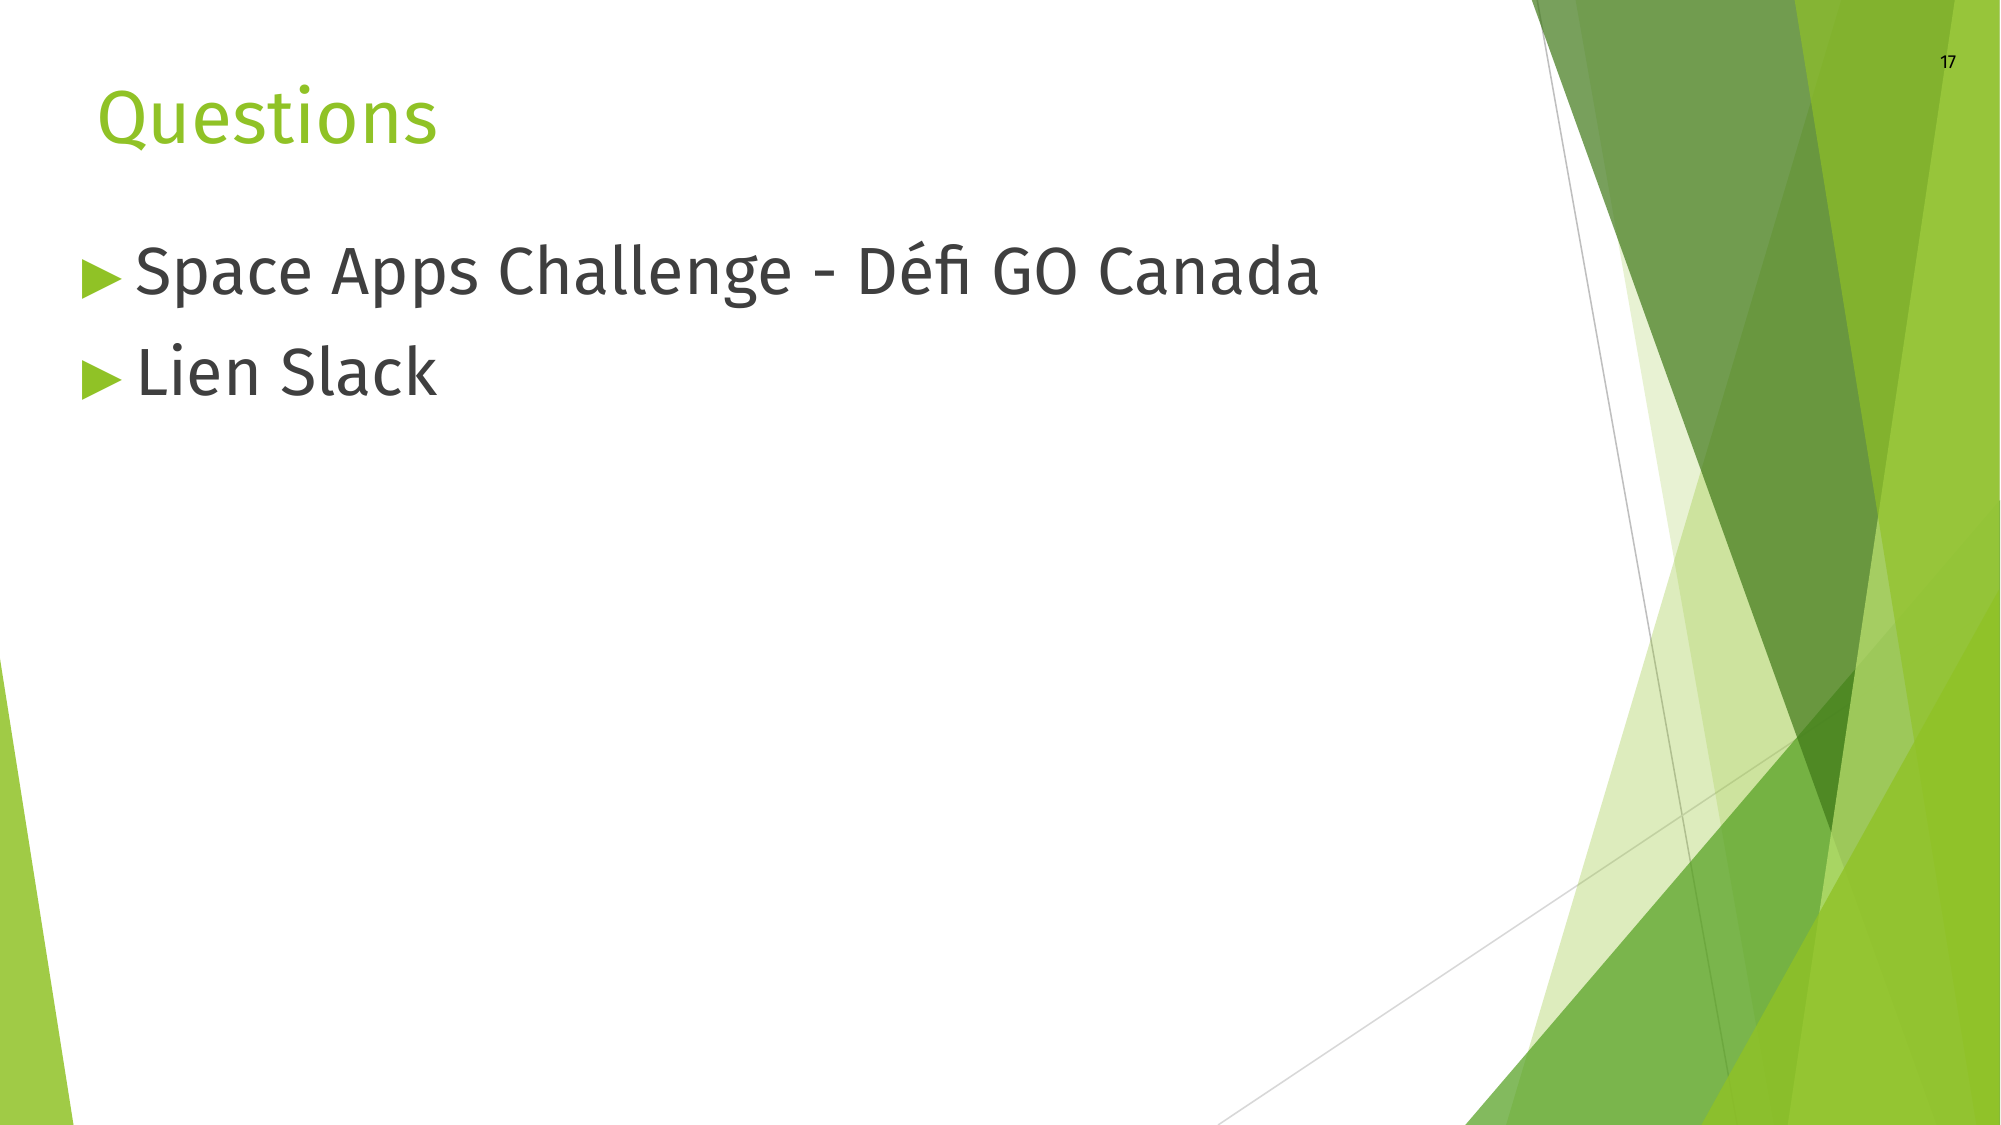

17
# Questions
Space Apps Challenge - Défi GO Canada
Lien Slack